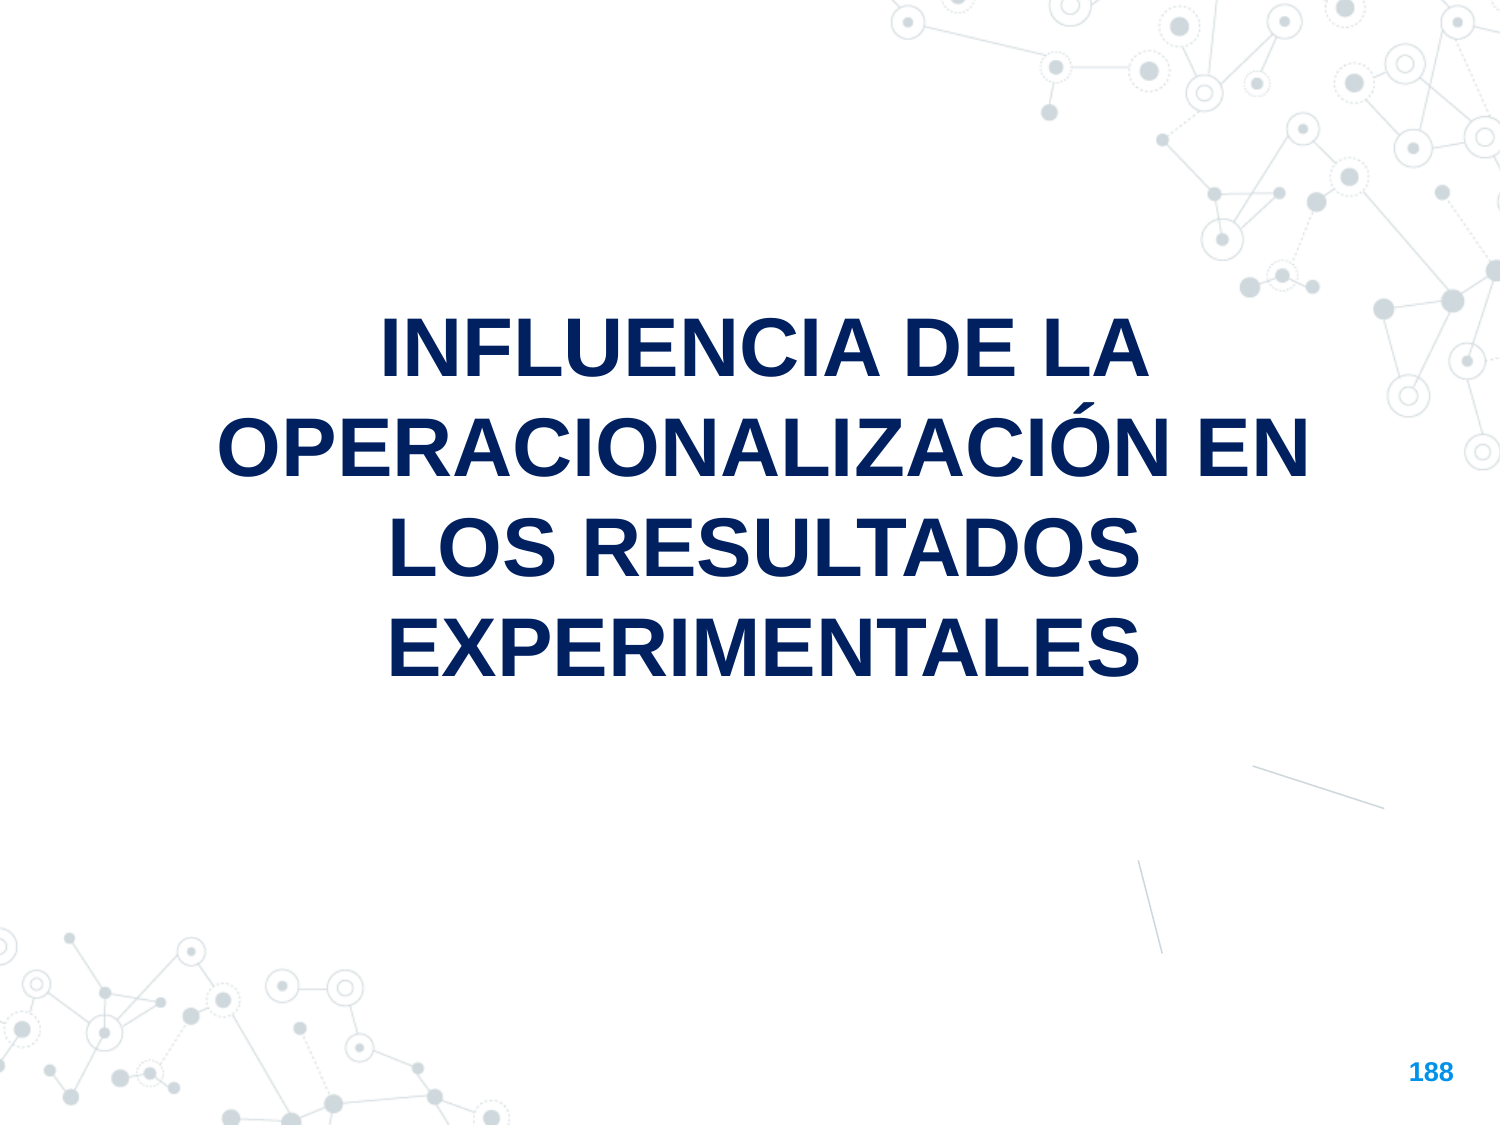

INFLUENCIA DE LA OPERACIONALIZACIÓN EN LOS RESULTADOS EXPERIMENTALES
188